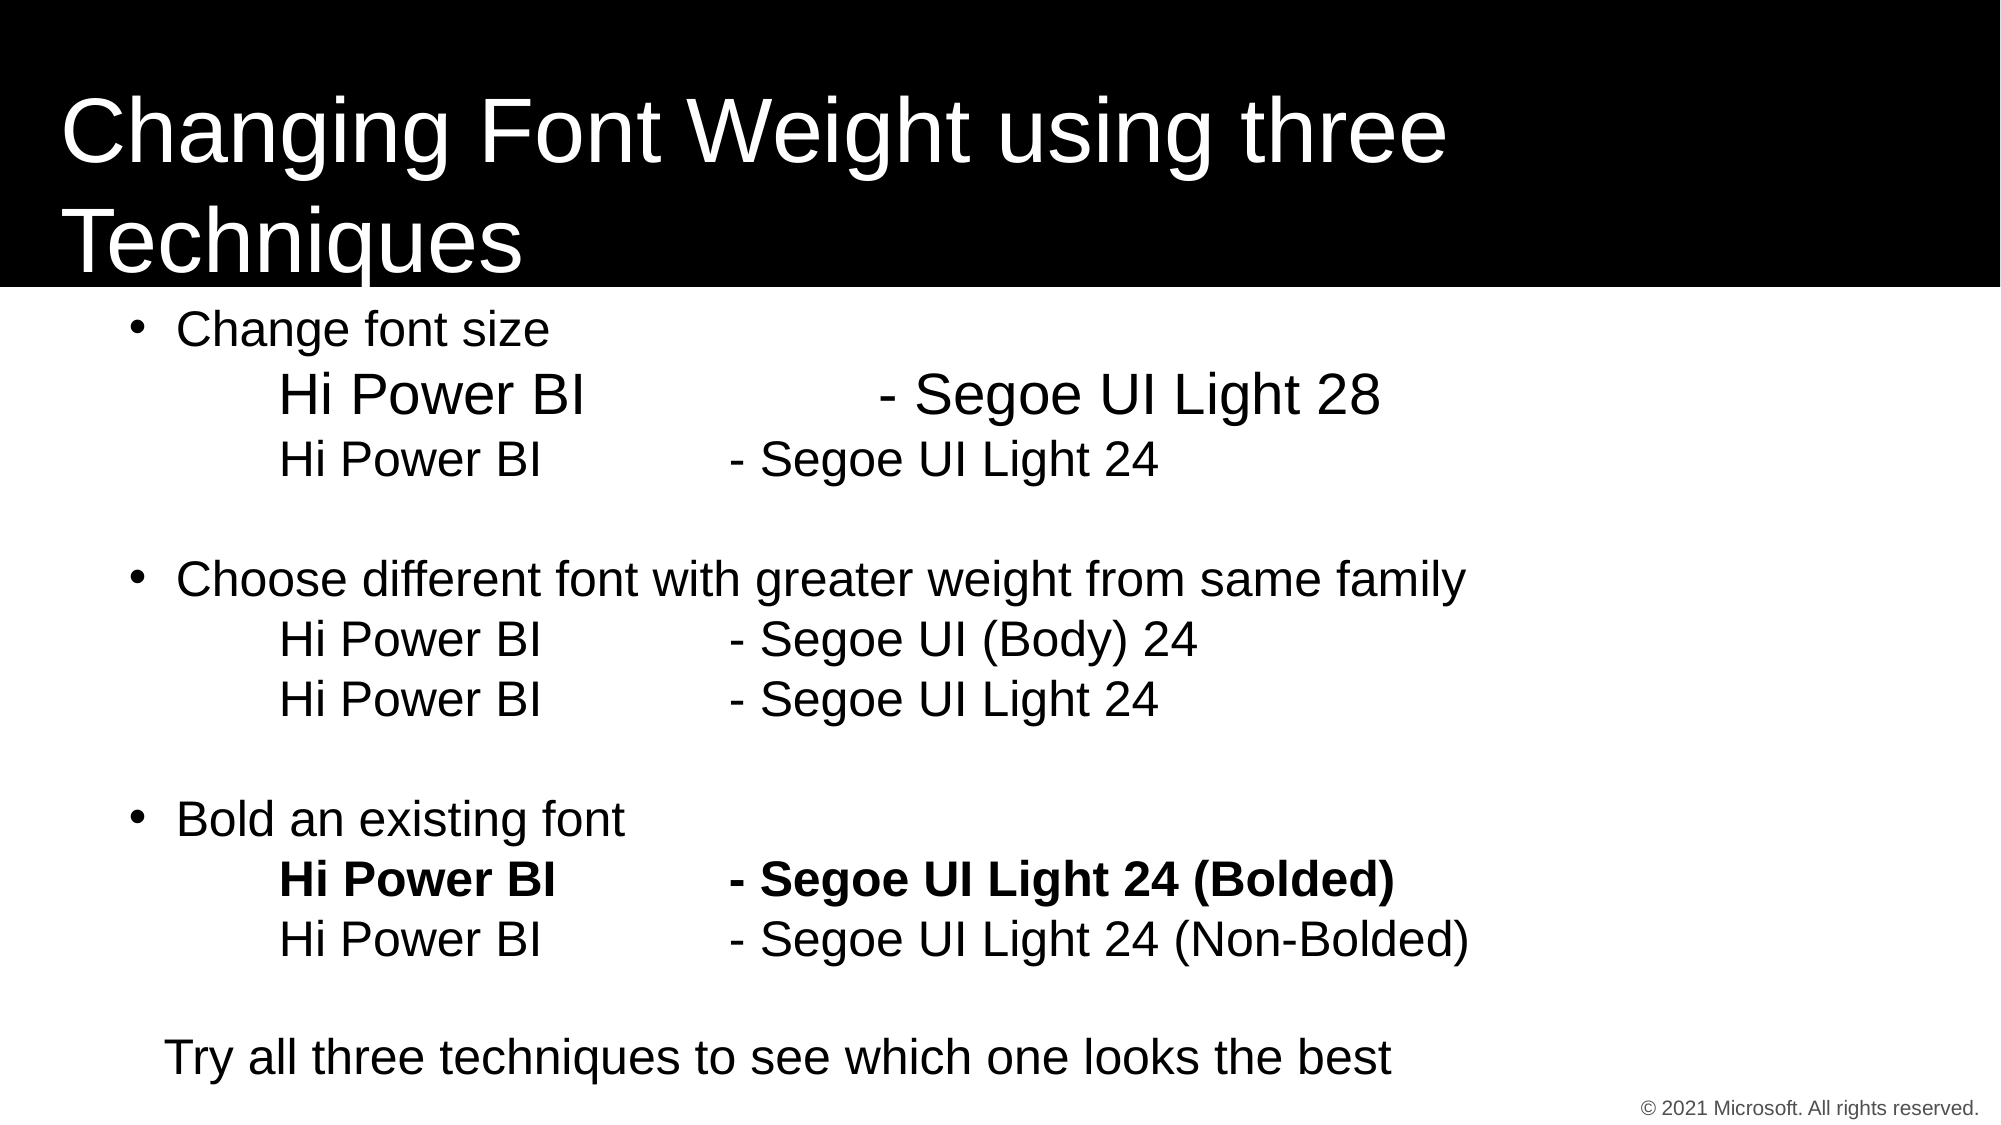

# Changing Font Weight using three Techniques

Change font size
	Hi Power BI		- Segoe UI Light 28
	Hi Power BI		- Segoe UI Light 24

Choose different font with greater weight from same family
	Hi Power BI		- Segoe UI (Body) 24
	Hi Power BI		- Segoe UI Light 24

Bold an existing font
	Hi Power BI		- Segoe UI Light 24 (Bolded)
	Hi Power BI		- Segoe UI Light 24 (Non-Bolded)
Try all three techniques to see which one looks the best
© 2021 Microsoft. All rights reserved.